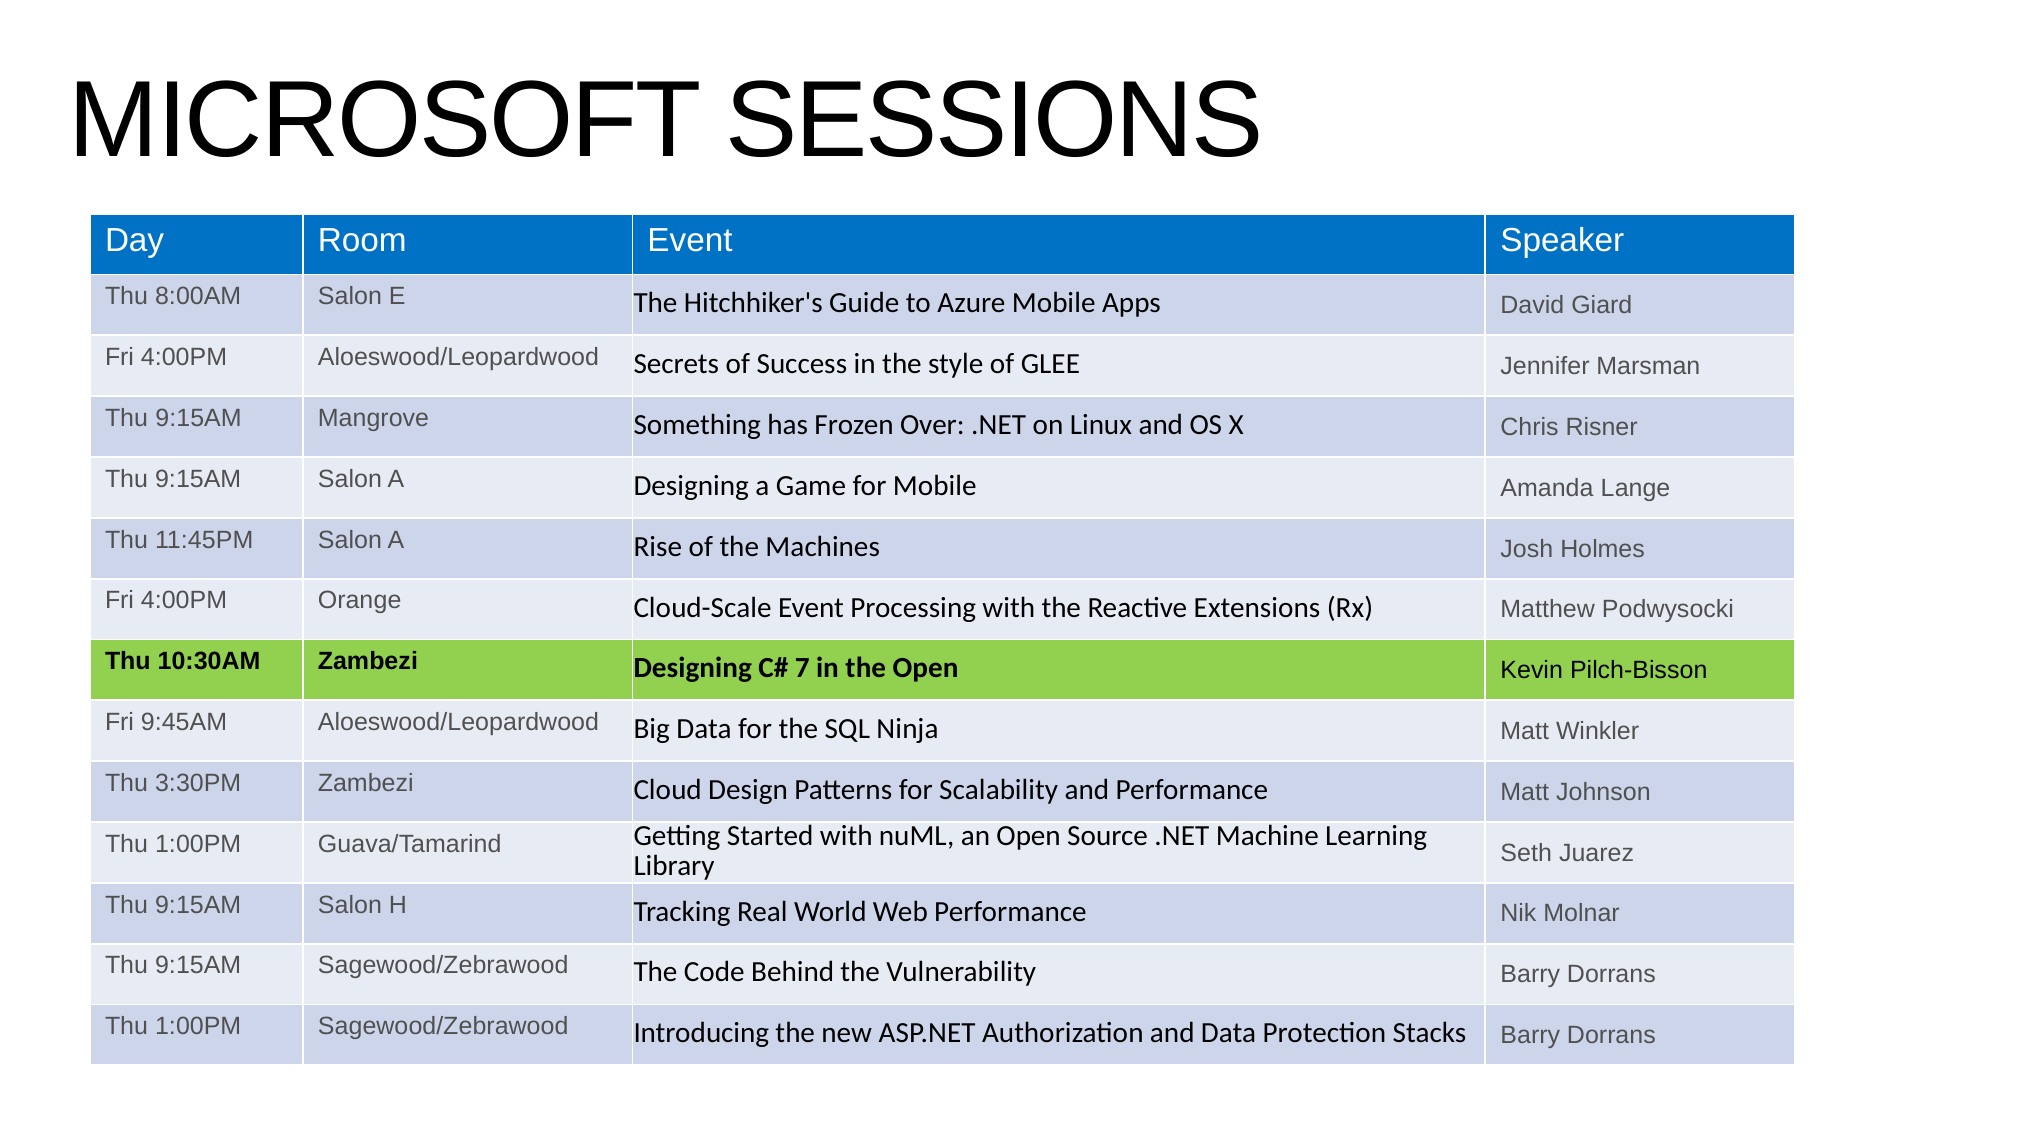

# MICROSOFT SESSIONS
| Day | Room | Event | Speaker |
| --- | --- | --- | --- |
| Thu 8:00AM | Salon E | The Hitchhiker's Guide to Azure Mobile Apps | David Giard |
| Fri 4:00PM | Aloeswood/Leopardwood | Secrets of Success in the style of GLEE | Jennifer Marsman |
| Thu 9:15AM | Mangrove | Something has Frozen Over: .NET on Linux and OS X | Chris Risner |
| Thu 9:15AM | Salon A | Designing a Game for Mobile | Amanda Lange |
| Thu 11:45PM | Salon A | Rise of the Machines | Josh Holmes |
| Fri 4:00PM | Orange | Cloud-Scale Event Processing with the Reactive Extensions (Rx) | Matthew Podwysocki |
| Thu 10:30AM | Zambezi | Designing C# 7 in the Open | Kevin Pilch-Bisson |
| Fri 9:45AM | Aloeswood/Leopardwood | Big Data for the SQL Ninja | Matt Winkler |
| Thu 3:30PM | Zambezi | Cloud Design Patterns for Scalability and Performance | Matt Johnson |
| Thu 1:00PM | Guava/Tamarind | Getting Started with nuML, an Open Source .NET Machine Learning Library | Seth Juarez |
| Thu 9:15AM | Salon H | Tracking Real World Web Performance | Nik Molnar |
| Thu 9:15AM | Sagewood/Zebrawood | The Code Behind the Vulnerability | Barry Dorrans |
| Thu 1:00PM | Sagewood/Zebrawood | Introducing the new ASP.NET Authorization and Data Protection Stacks | Barry Dorrans |